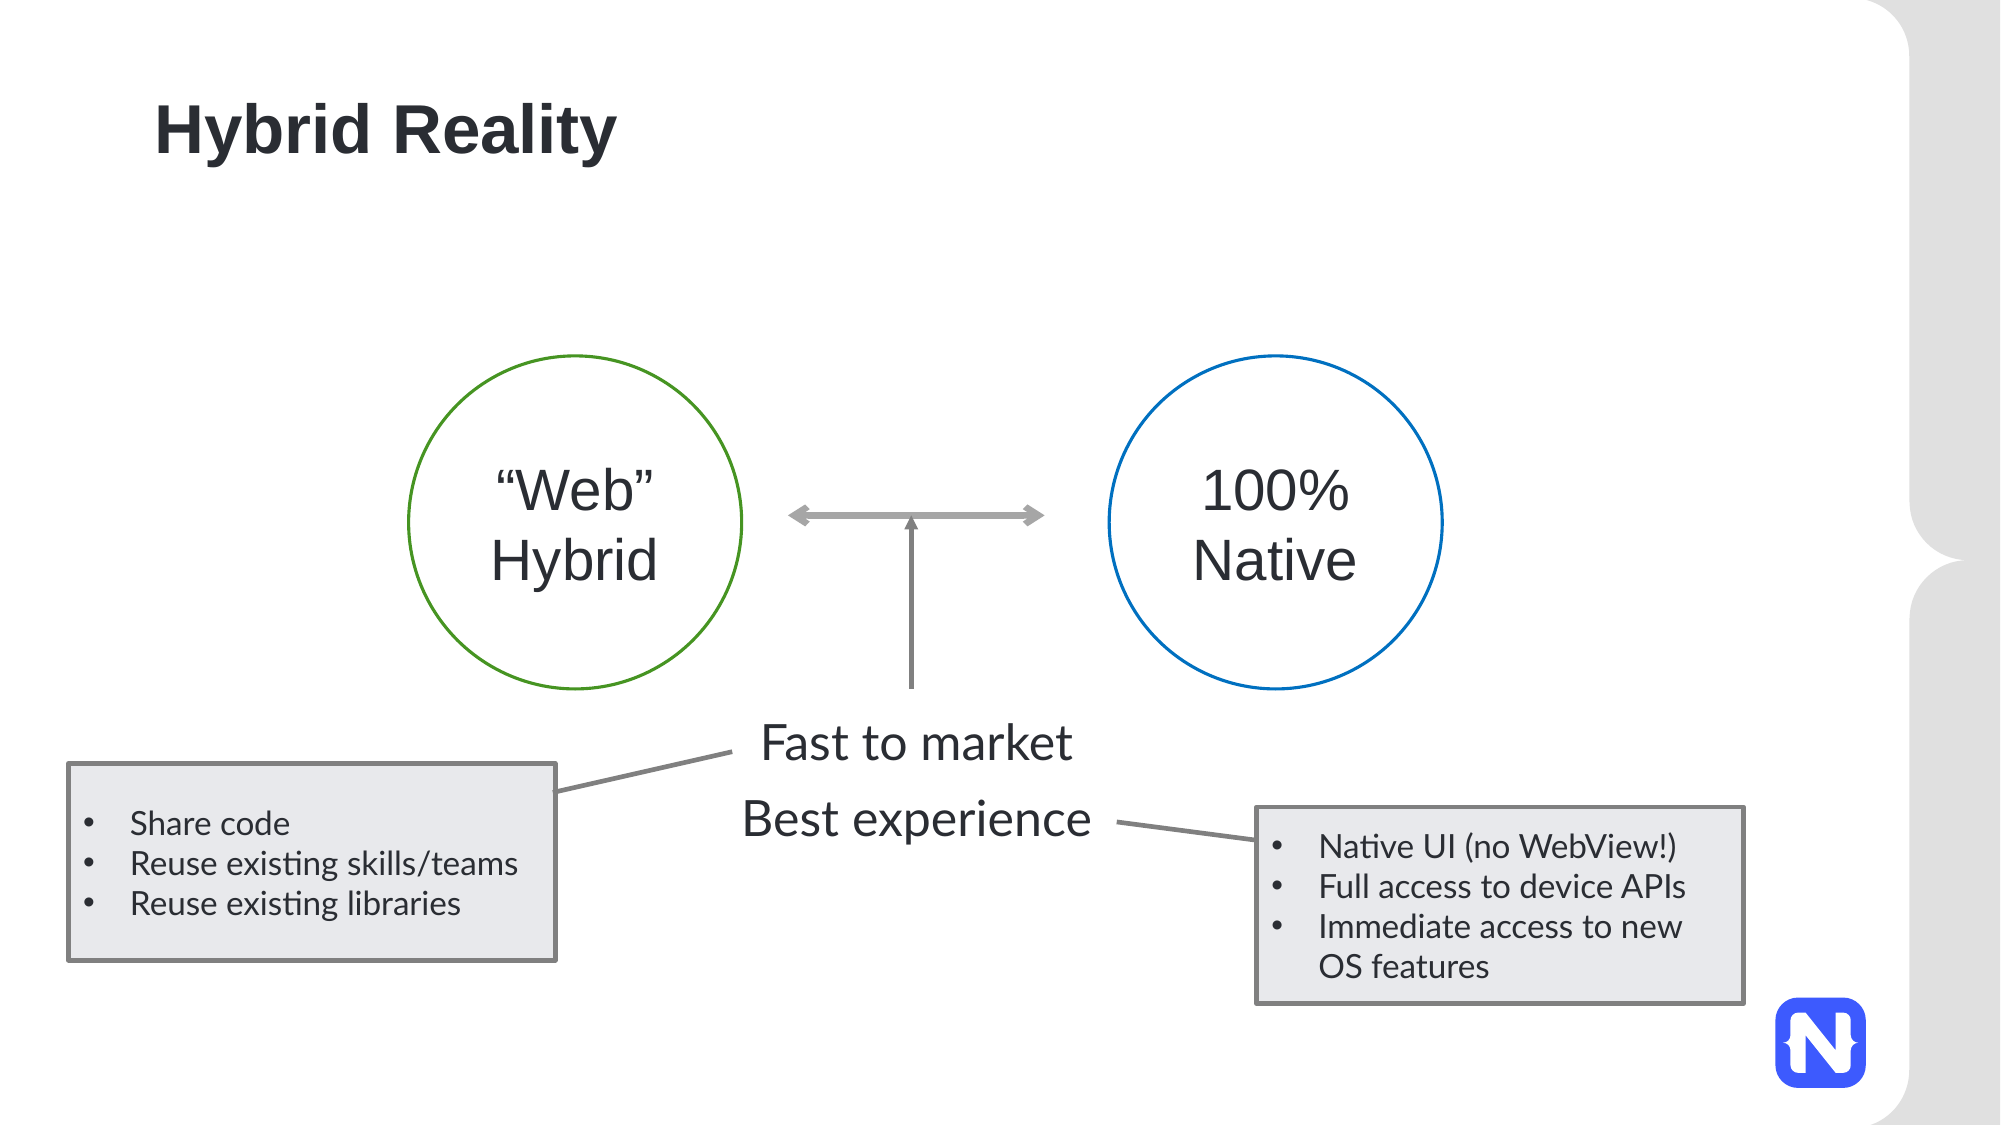

Hybrid Reality
“Web”
Hybrid
100% Native
Fast to market
Share code
Reuse existing skills/teams
Reuse existing libraries
Best experience
Native UI (no WebView!)
Full access to device APIs
Immediate access to new OS features